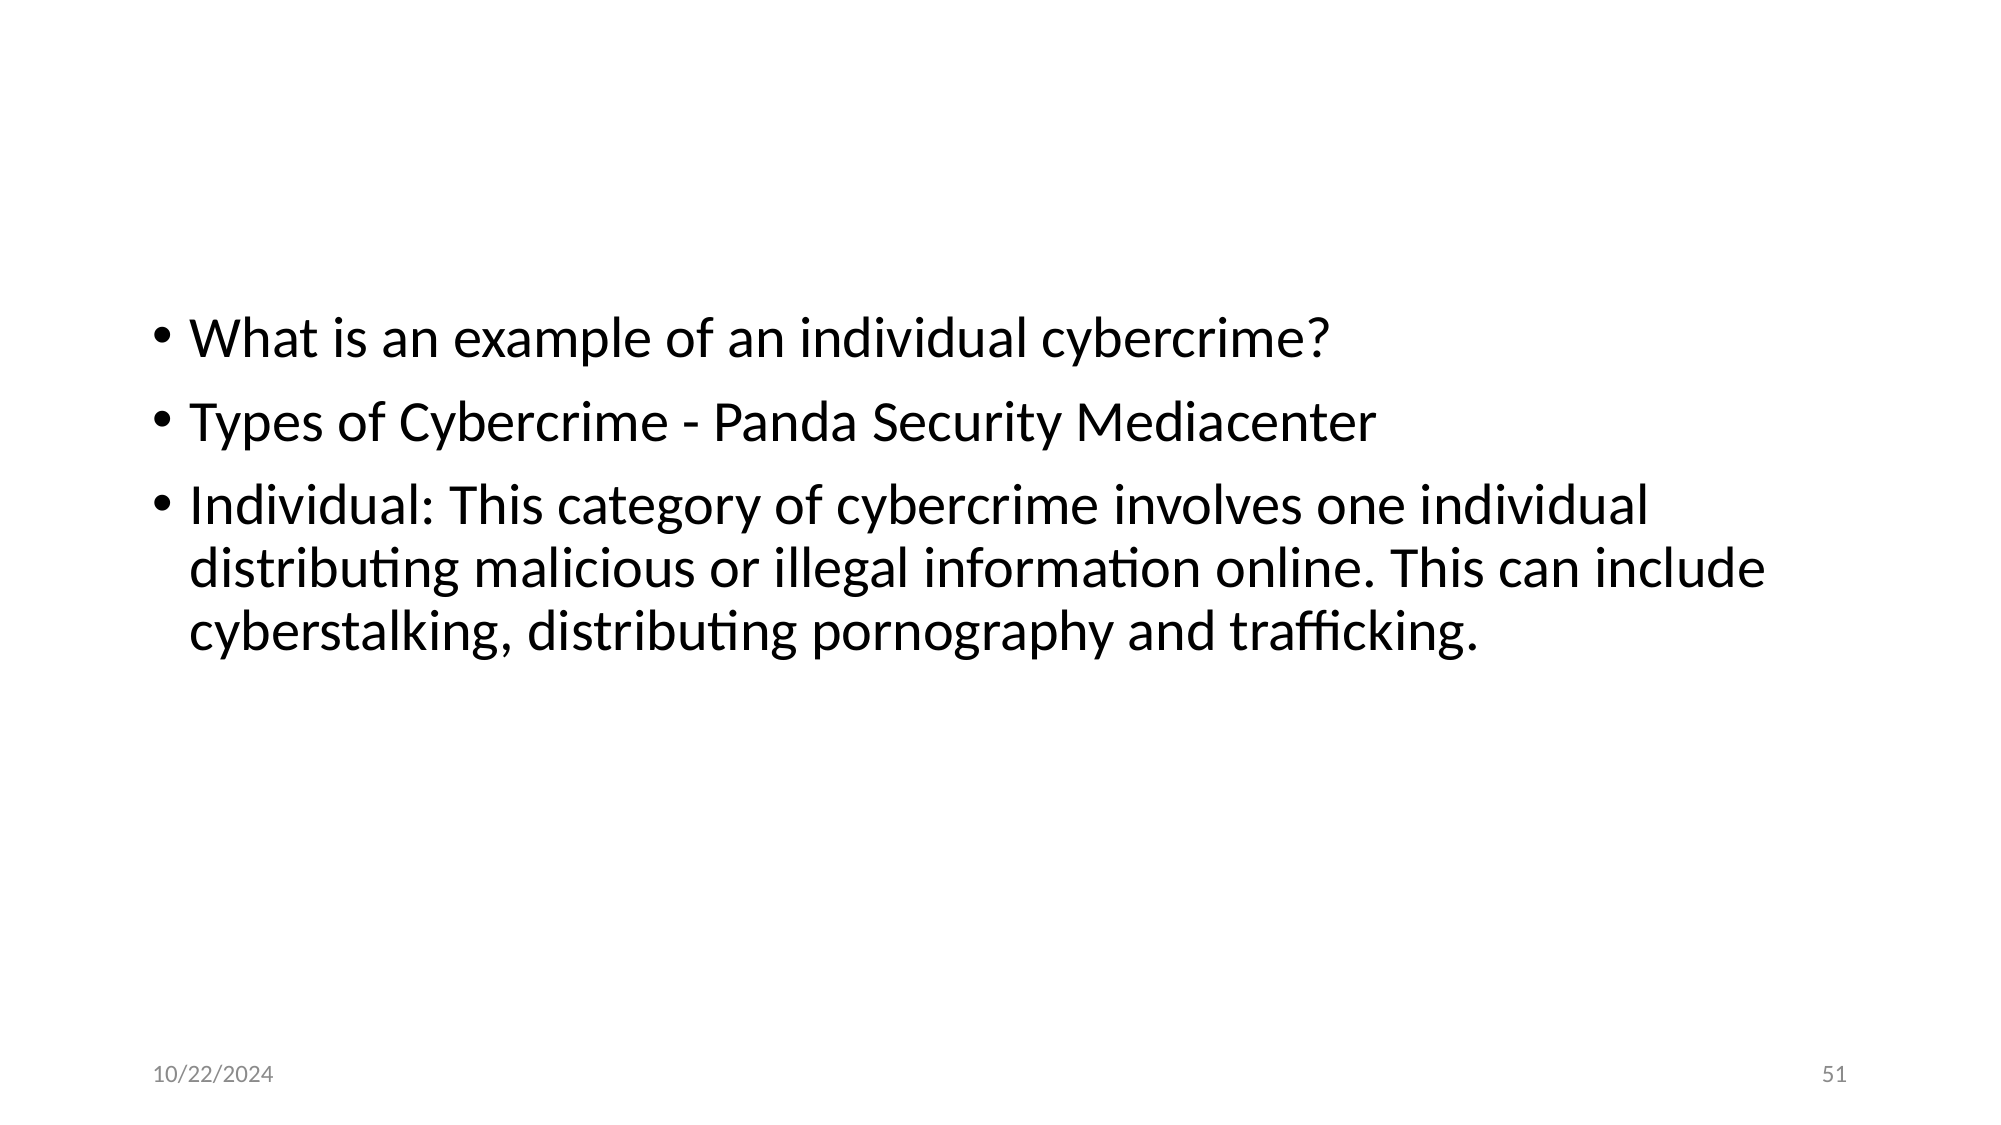

What is an example of an individual cybercrime?
Types of Cybercrime - Panda Security Mediacenter
Individual: This category of cybercrime involves one individual distributing malicious or illegal information online. This can include cyberstalking, distributing pornography and trafficking.
10/22/2024
51